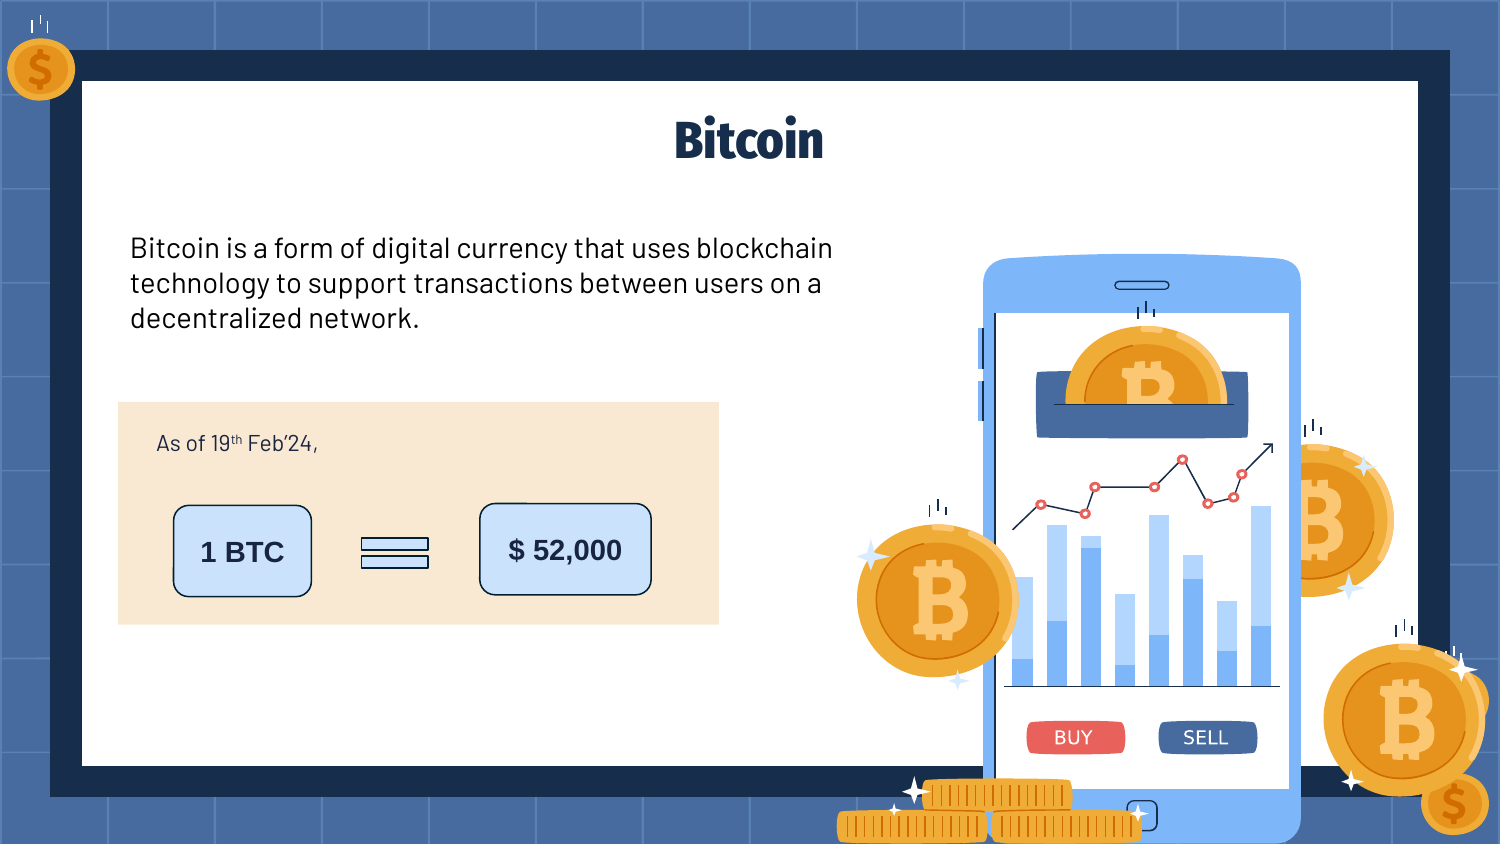

# Bitcoin
Bitcoin is a form of digital currency that uses blockchain technology to support transactions between users on a decentralized network.

As of 19th Feb’24,
$ 52,000
1 BTC